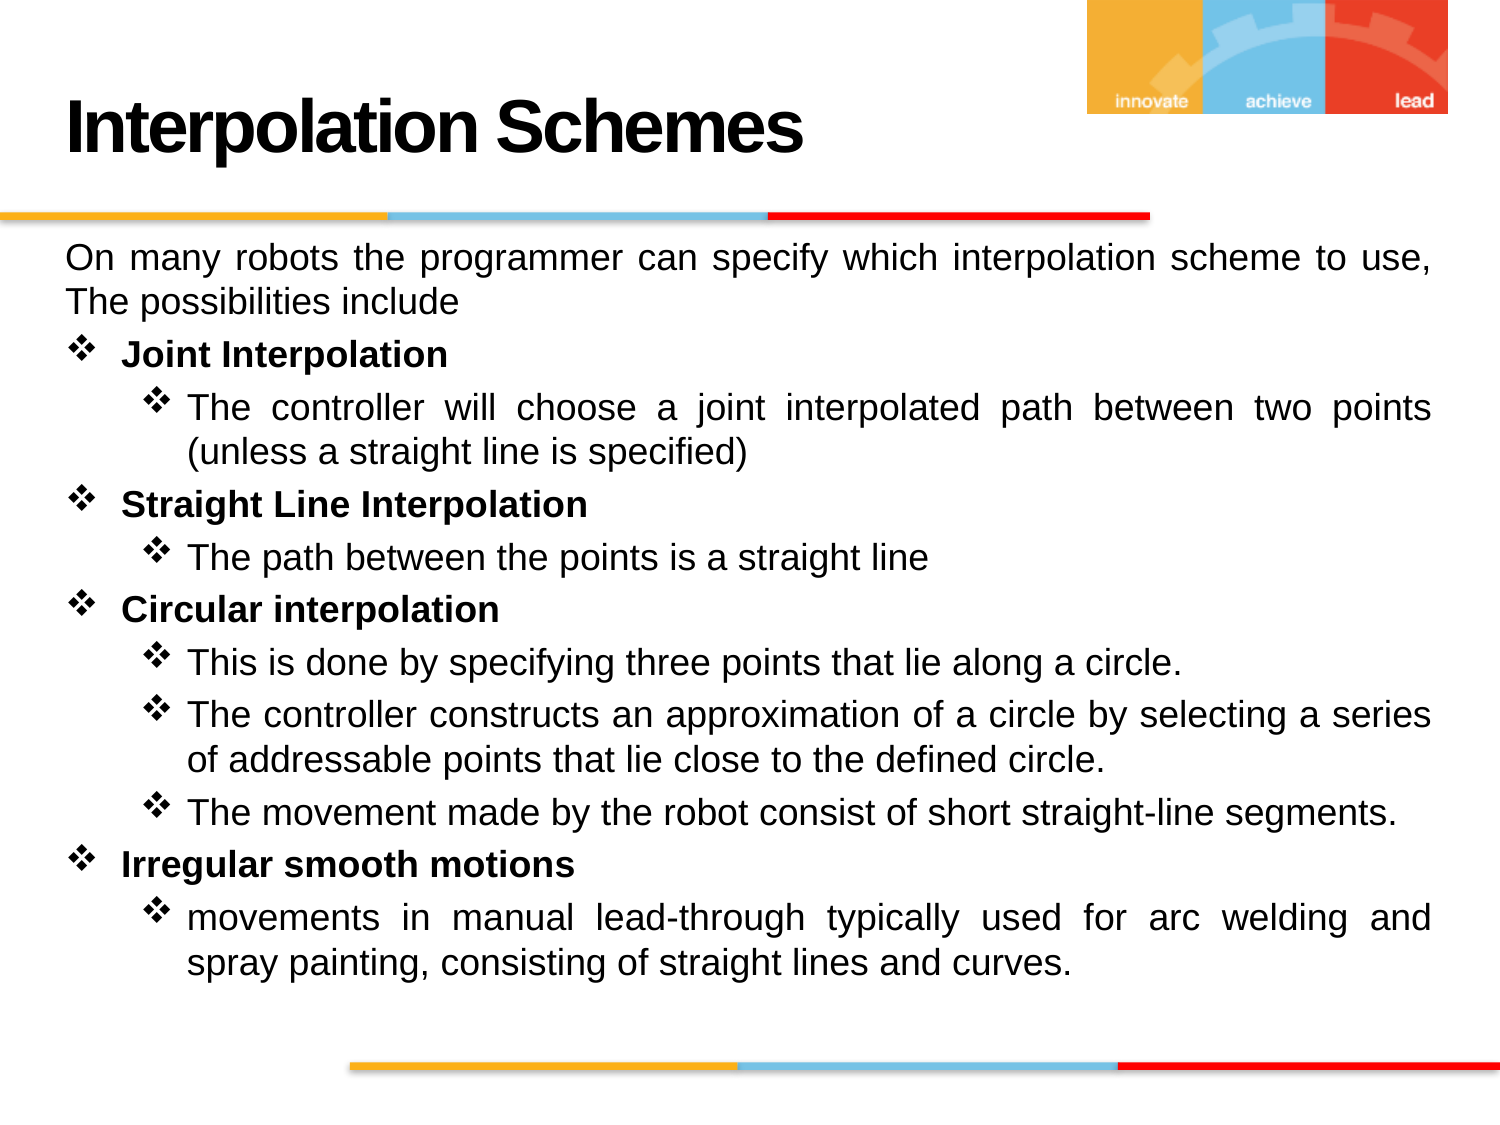

# Interpolation Schemes
On many robots the programmer can specify which interpolation scheme to use, The possibilities include
Joint Interpolation
The controller will choose a joint interpolated path between two points (unless a straight line is specified)
Straight Line Interpolation
The path between the points is a straight line
Circular interpolation
This is done by specifying three points that lie along a circle.
The controller constructs an approximation of a circle by selecting a series of addressable points that lie close to the defined circle.
The movement made by the robot consist of short straight-line segments.
Irregular smooth motions
movements in manual lead-through typically used for arc welding and spray painting, consisting of straight lines and curves.